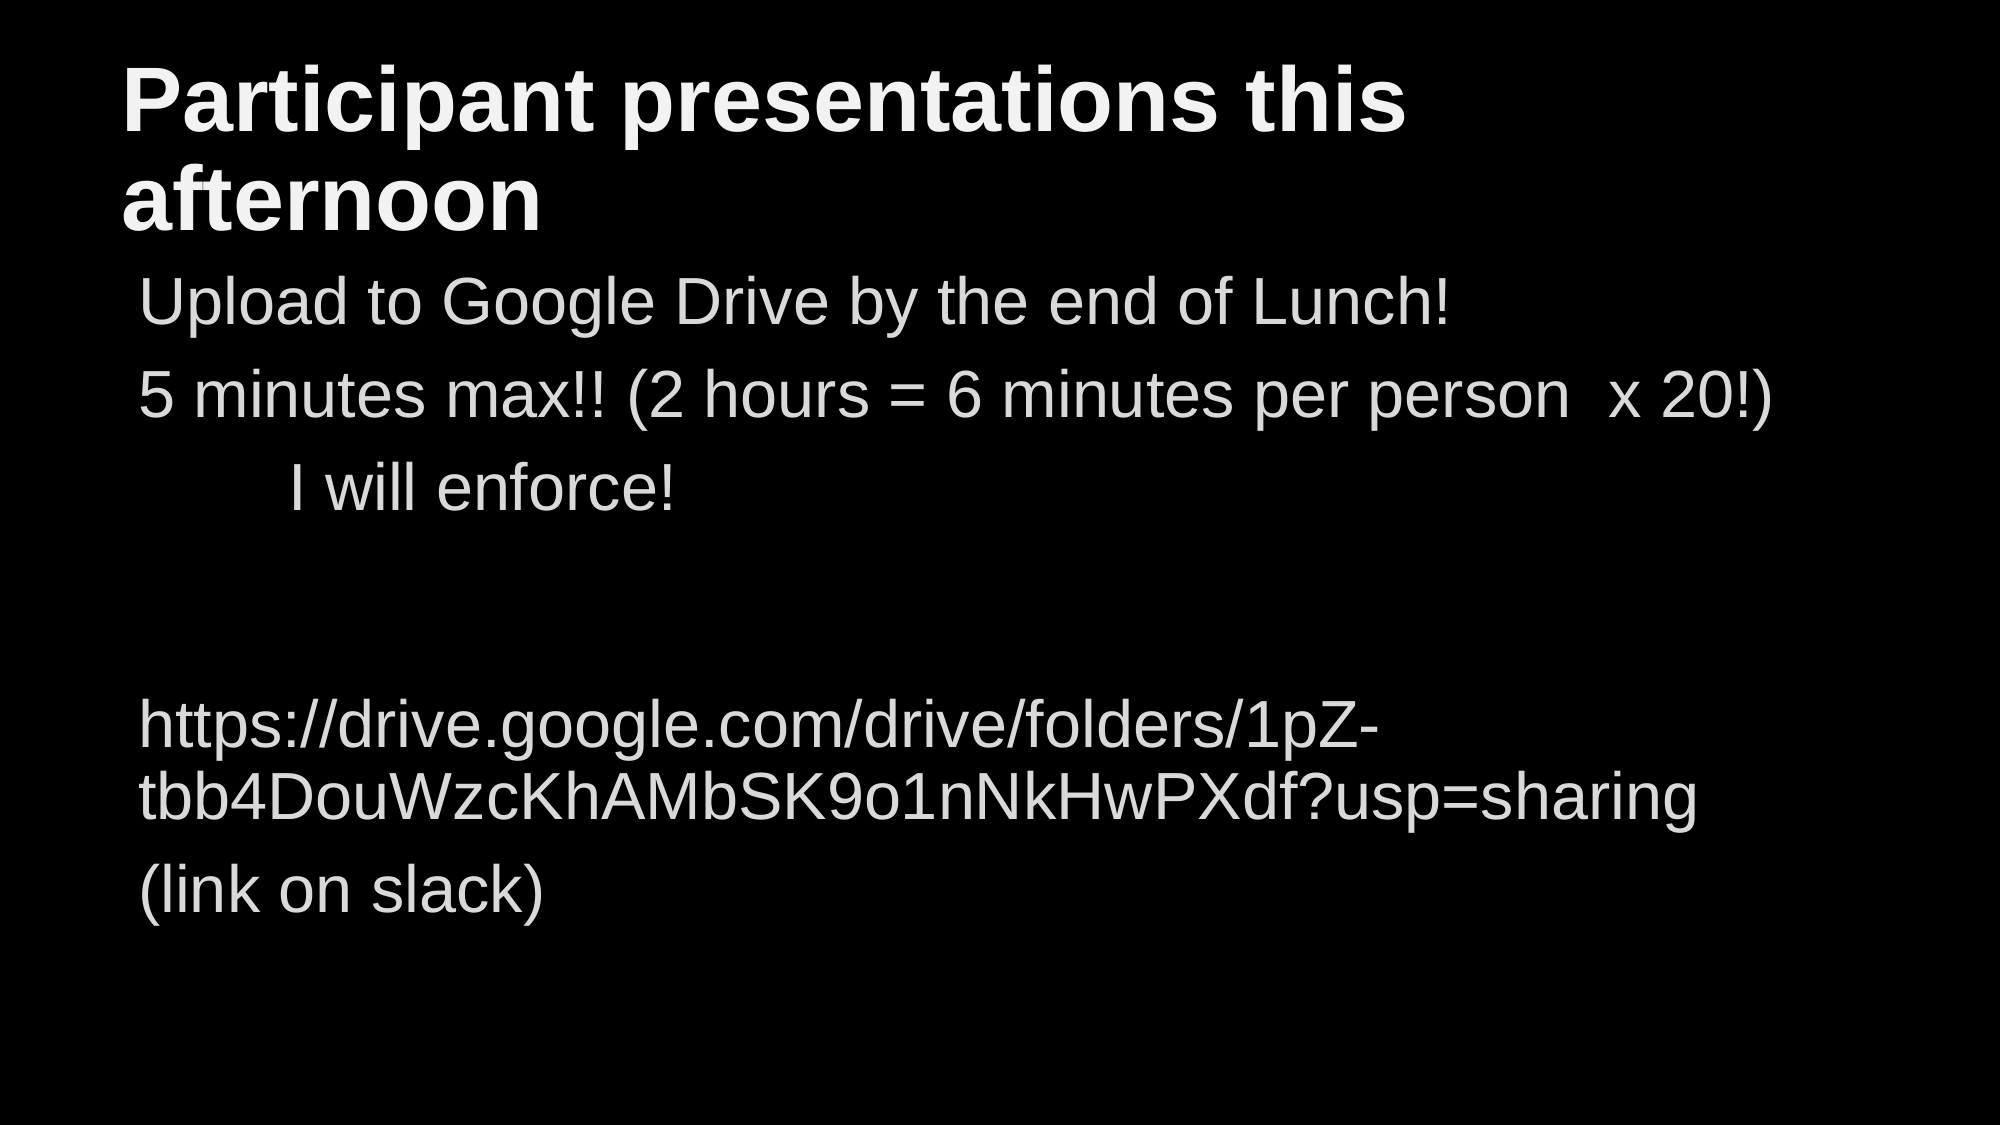

# Participant presentations this afternoon
Upload to Google Drive by the end of Lunch!
5 minutes max!! (2 hours = 6 minutes per person  x 20!)
	I will enforce!
https://drive.google.com/drive/folders/1pZ-tbb4DouWzcKhAMbSK9o1nNkHwPXdf?usp=sharing
(link on slack)